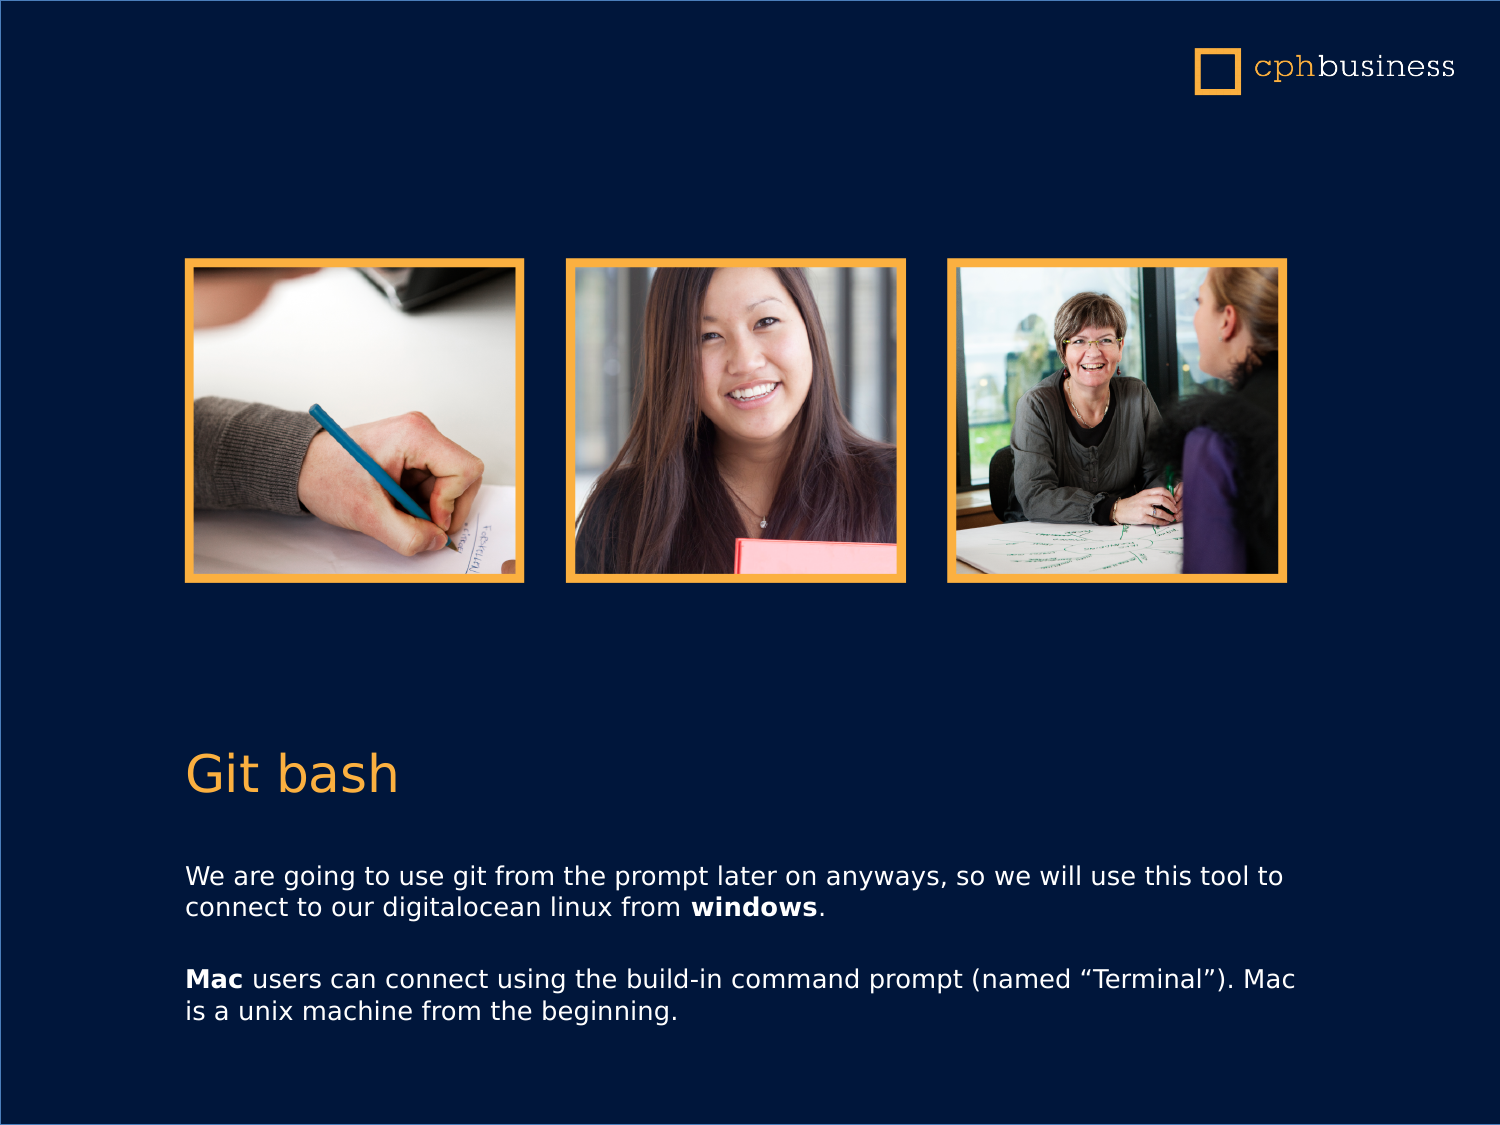

Git bash
We are going to use git from the prompt later on anyways, so we will use this tool to connect to our digitalocean linux from windows.

Mac users can connect using the build-in command prompt (named “Terminal”). Mac is a unix machine from the beginning.